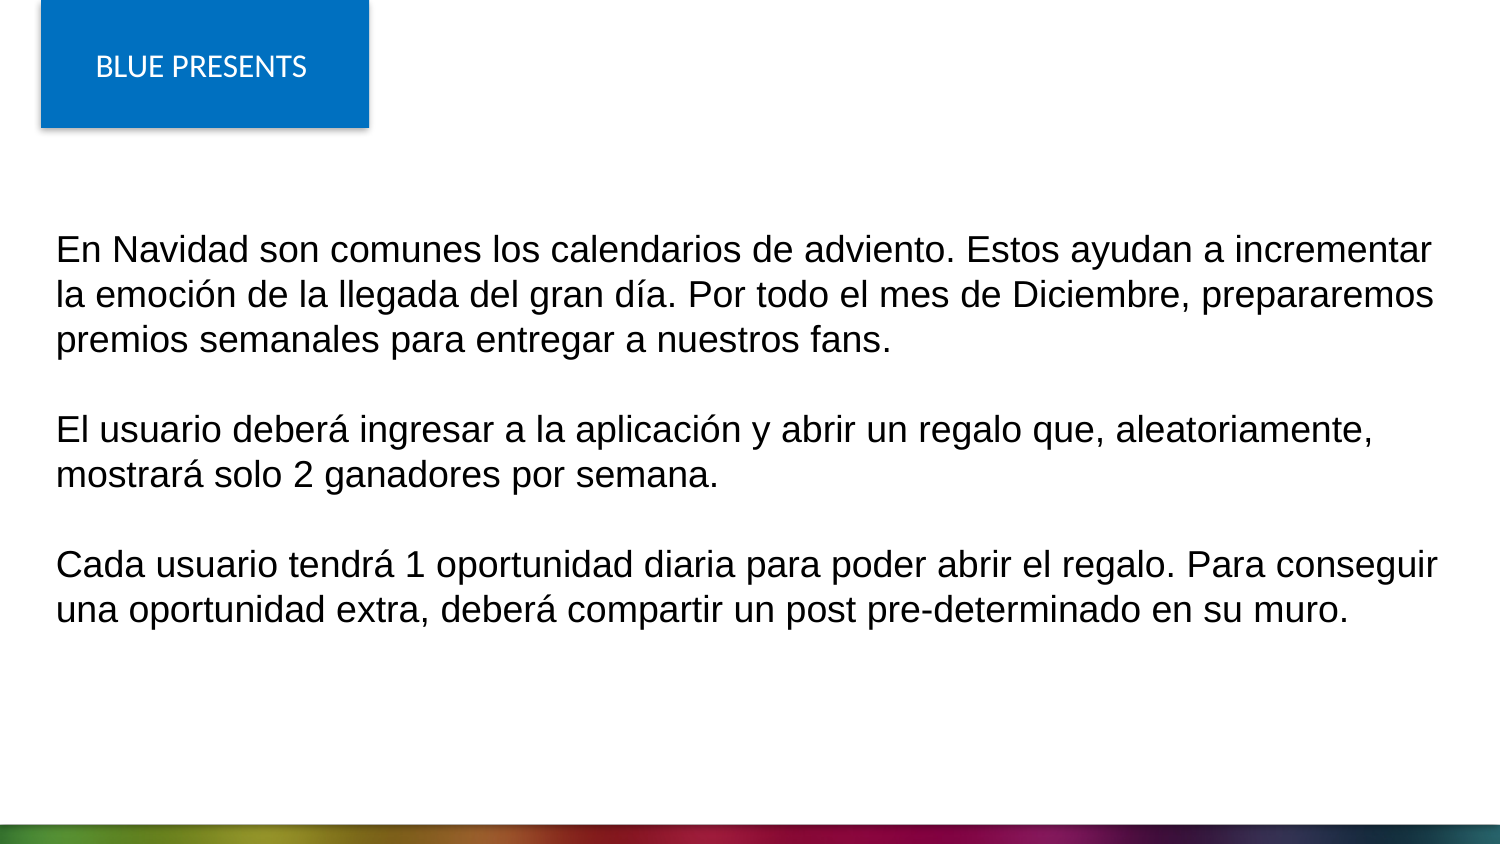

#
BLUE PRESENTS
ESCUELA SAMSUNG
En Navidad son comunes los calendarios de adviento. Estos ayudan a incrementar la emoción de la llegada del gran día. Por todo el mes de Diciembre, prepararemos premios semanales para entregar a nuestros fans.

El usuario deberá ingresar a la aplicación y abrir un regalo que, aleatoriamente, mostrará solo 2 ganadores por semana.

Cada usuario tendrá 1 oportunidad diaria para poder abrir el regalo. Para conseguir una oportunidad extra, deberá compartir un post pre-determinado en su muro.